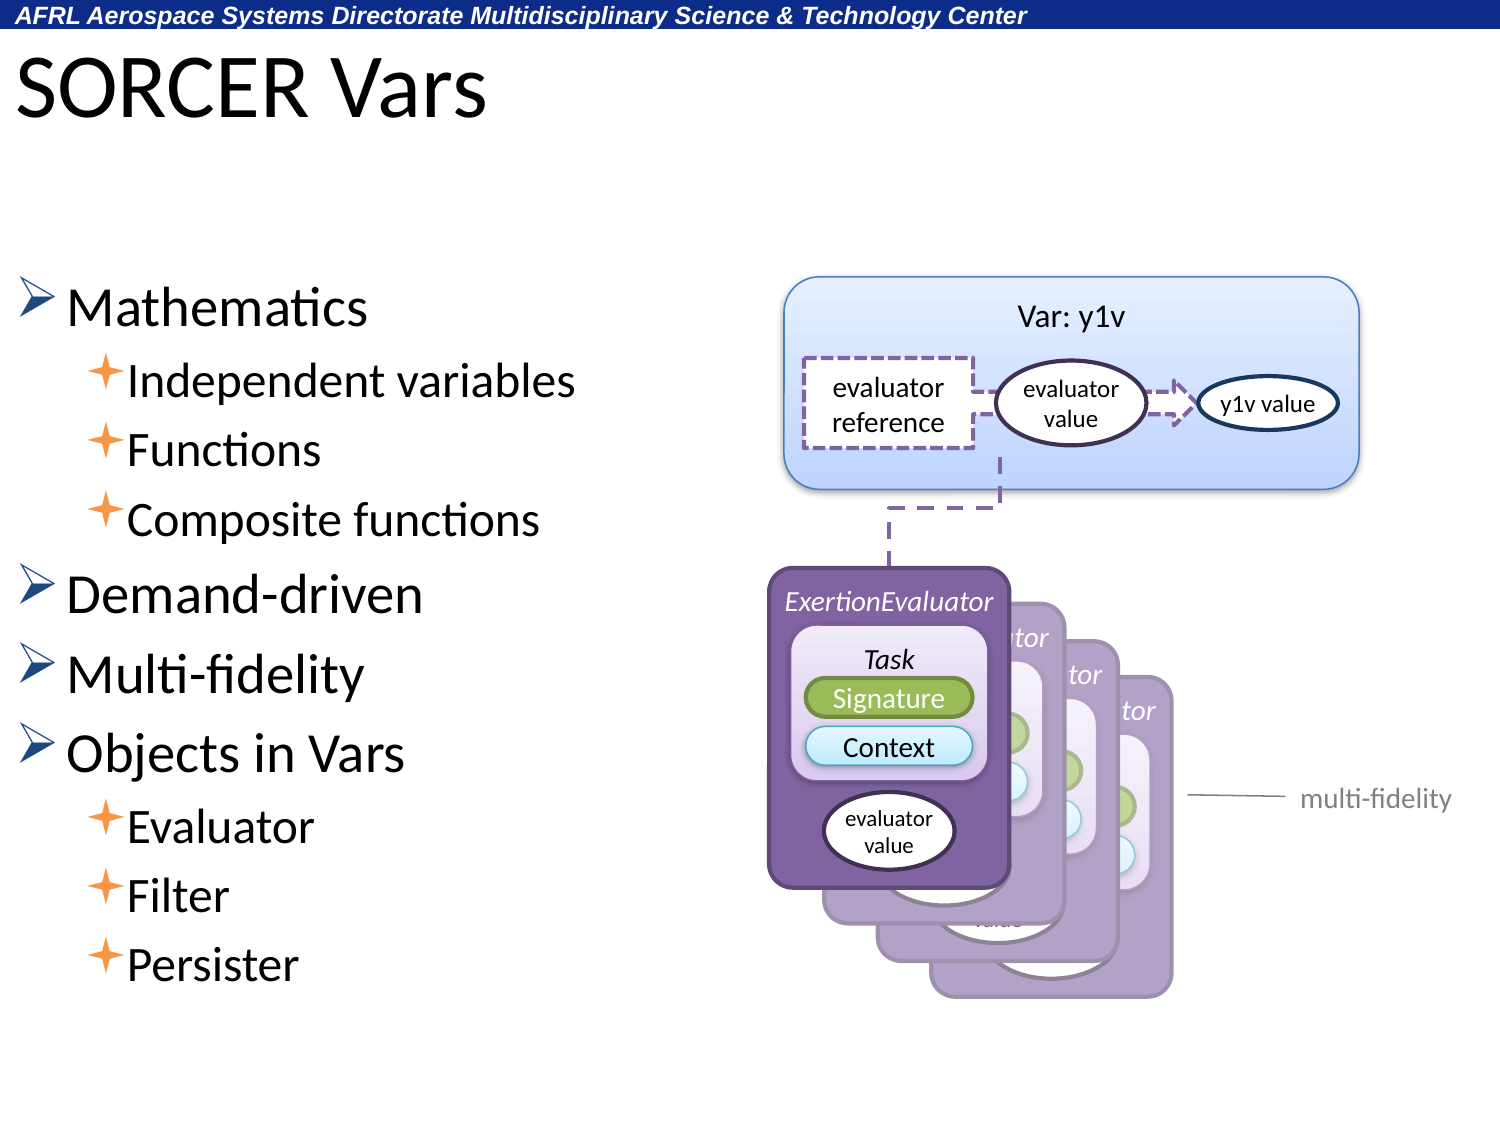

SORCER Vars
Mathematics
Independent variables
Functions
Composite functions
Demand-driven
Multi-fidelity
Objects in Vars
Evaluator
Filter
Persister

Var: y1v
evaluator reference
evaluator value
y1v value
ExertionEvaluator
Task
Signature
Context
evaluator value

ExertionEvaluator
Task
Signature
Context
evaluator value
ExertionEvaluator
Task
Signature
Context
evaluator value
ExertionEvaluator
Task
Signature
Context
evaluator value
multi-fidelity